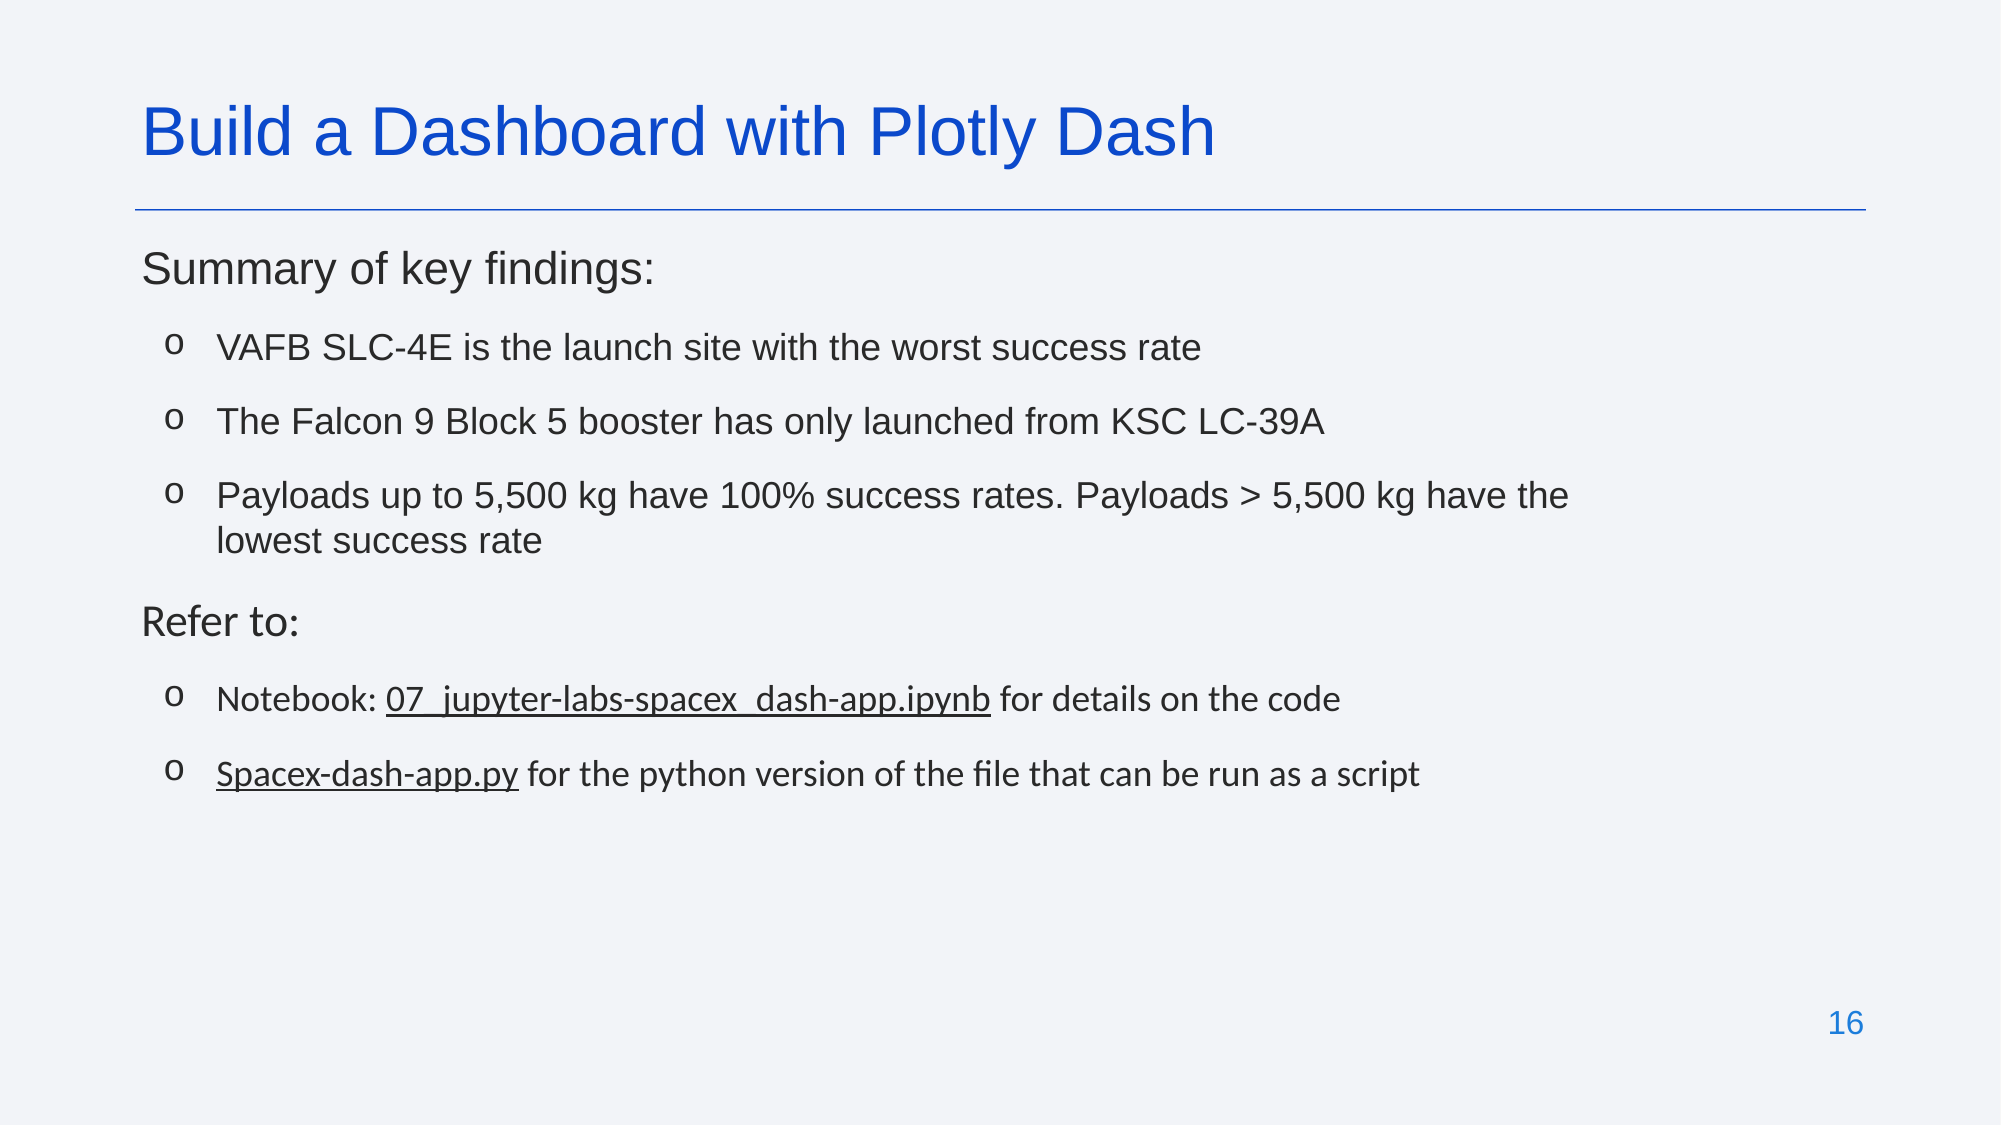

Build a Dashboard with Plotly Dash
Summary of key findings:
VAFB SLC-4E is the launch site with the worst success rate
The Falcon 9 Block 5 booster has only launched from KSC LC-39A
Payloads up to 5,500 kg have 100% success rates. Payloads > 5,500 kg have the lowest success rate
Refer to:
Notebook: 07_jupyter-labs-spacex_dash-app.ipynb for details on the code
Spacex-dash-app.py for the python version of the file that can be run as a script

16